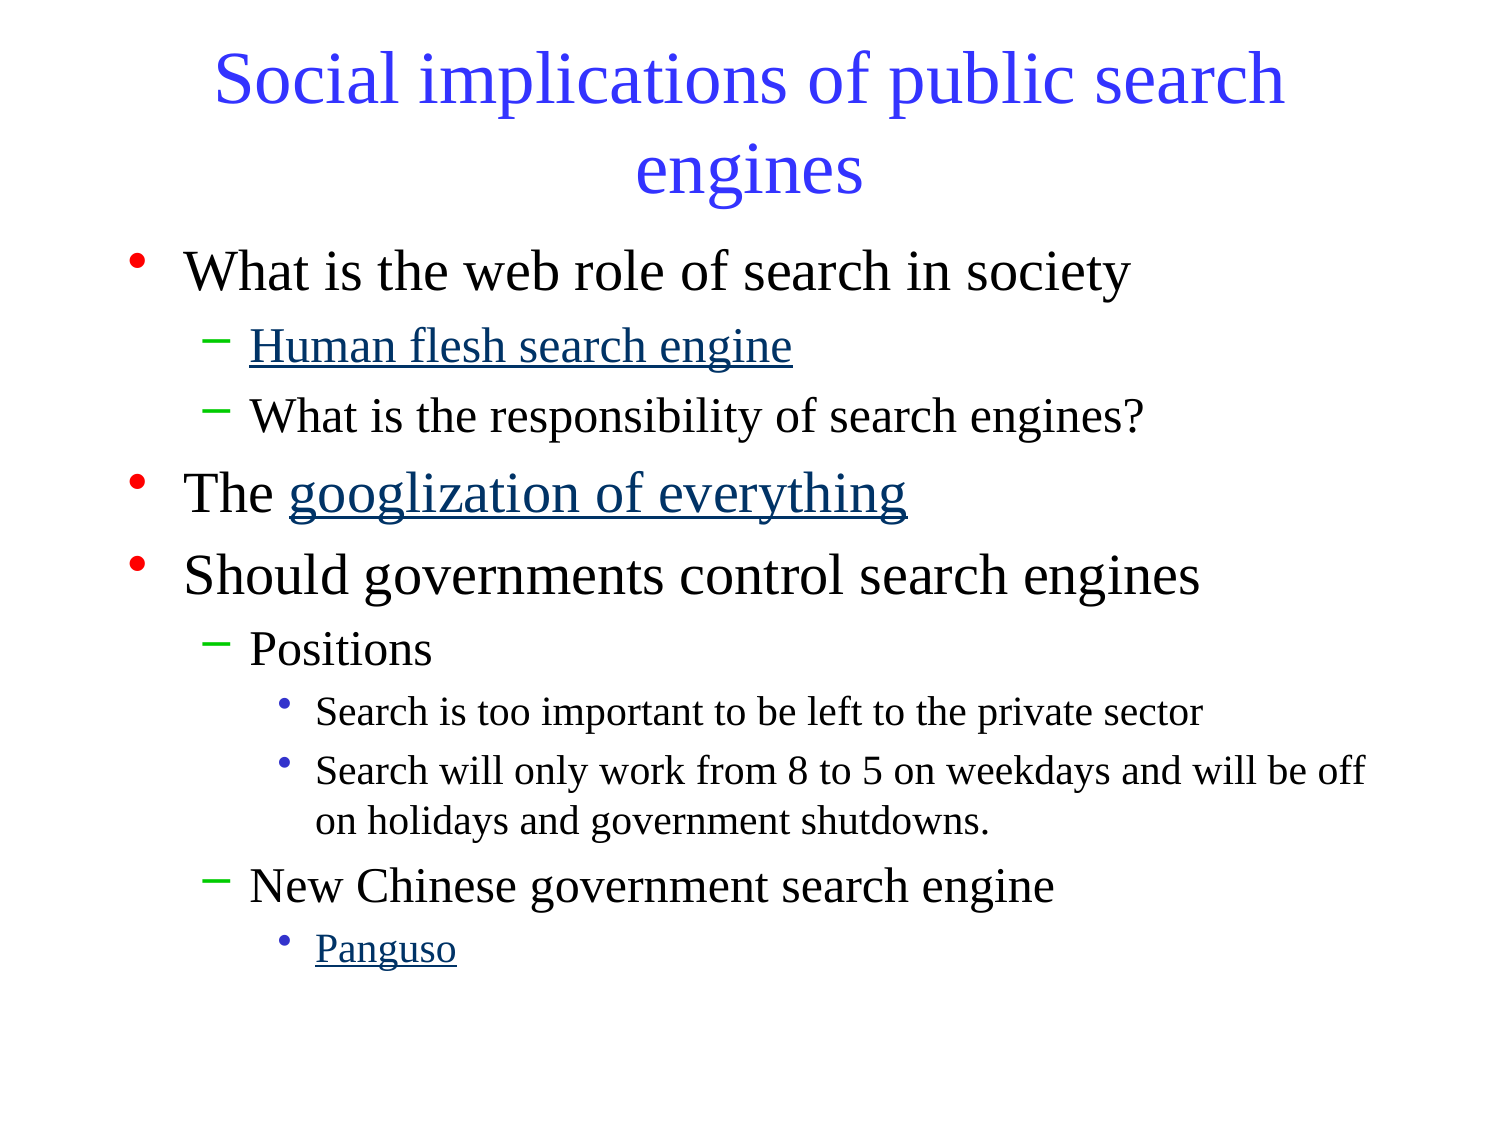

# Social implications of public search engines
What is the web role of search in society
Human flesh search engine
What is the responsibility of search engines?
The googlization of everything
Should governments control search engines
Positions
Search is too important to be left to the private sector
Search will only work from 8 to 5 on weekdays and will be off on holidays and government shutdowns.
New Chinese government search engine
Panguso